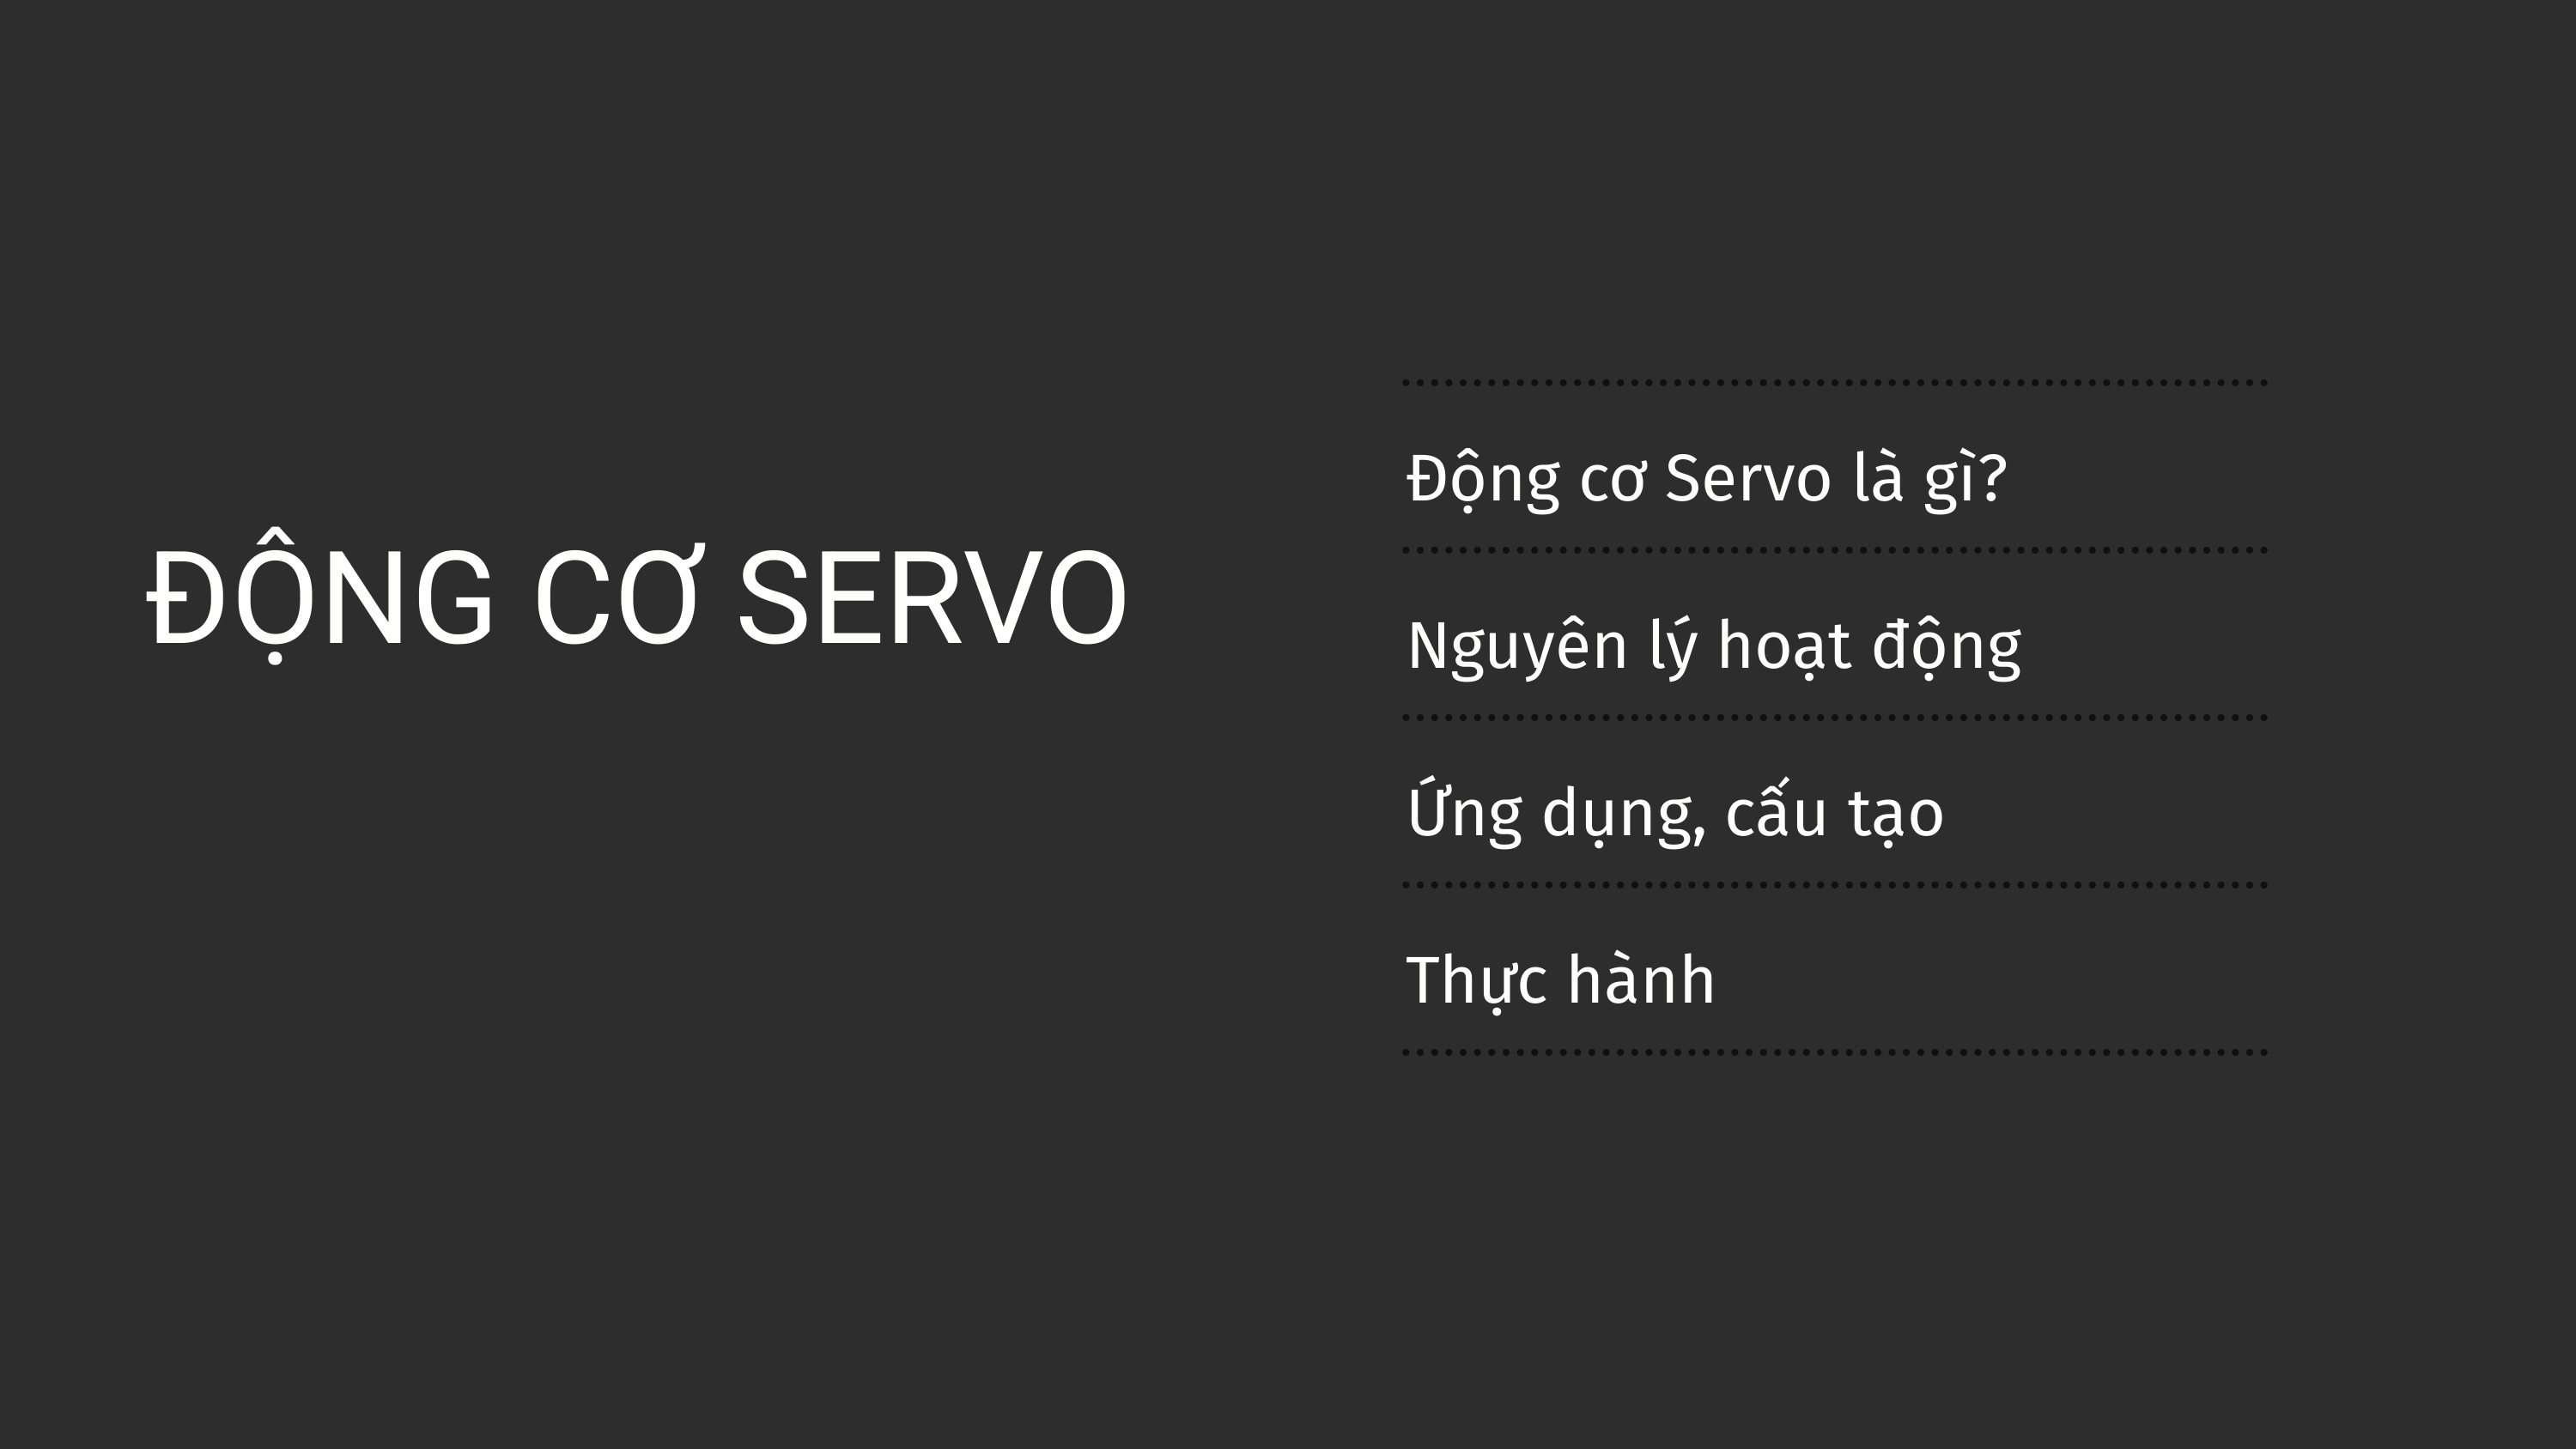

Động cơ Servo là gì?

Nguyên lý hoạt động

Ứng dụng, cấu tạo

Thực hành

ĐỘNG CƠ SERVO